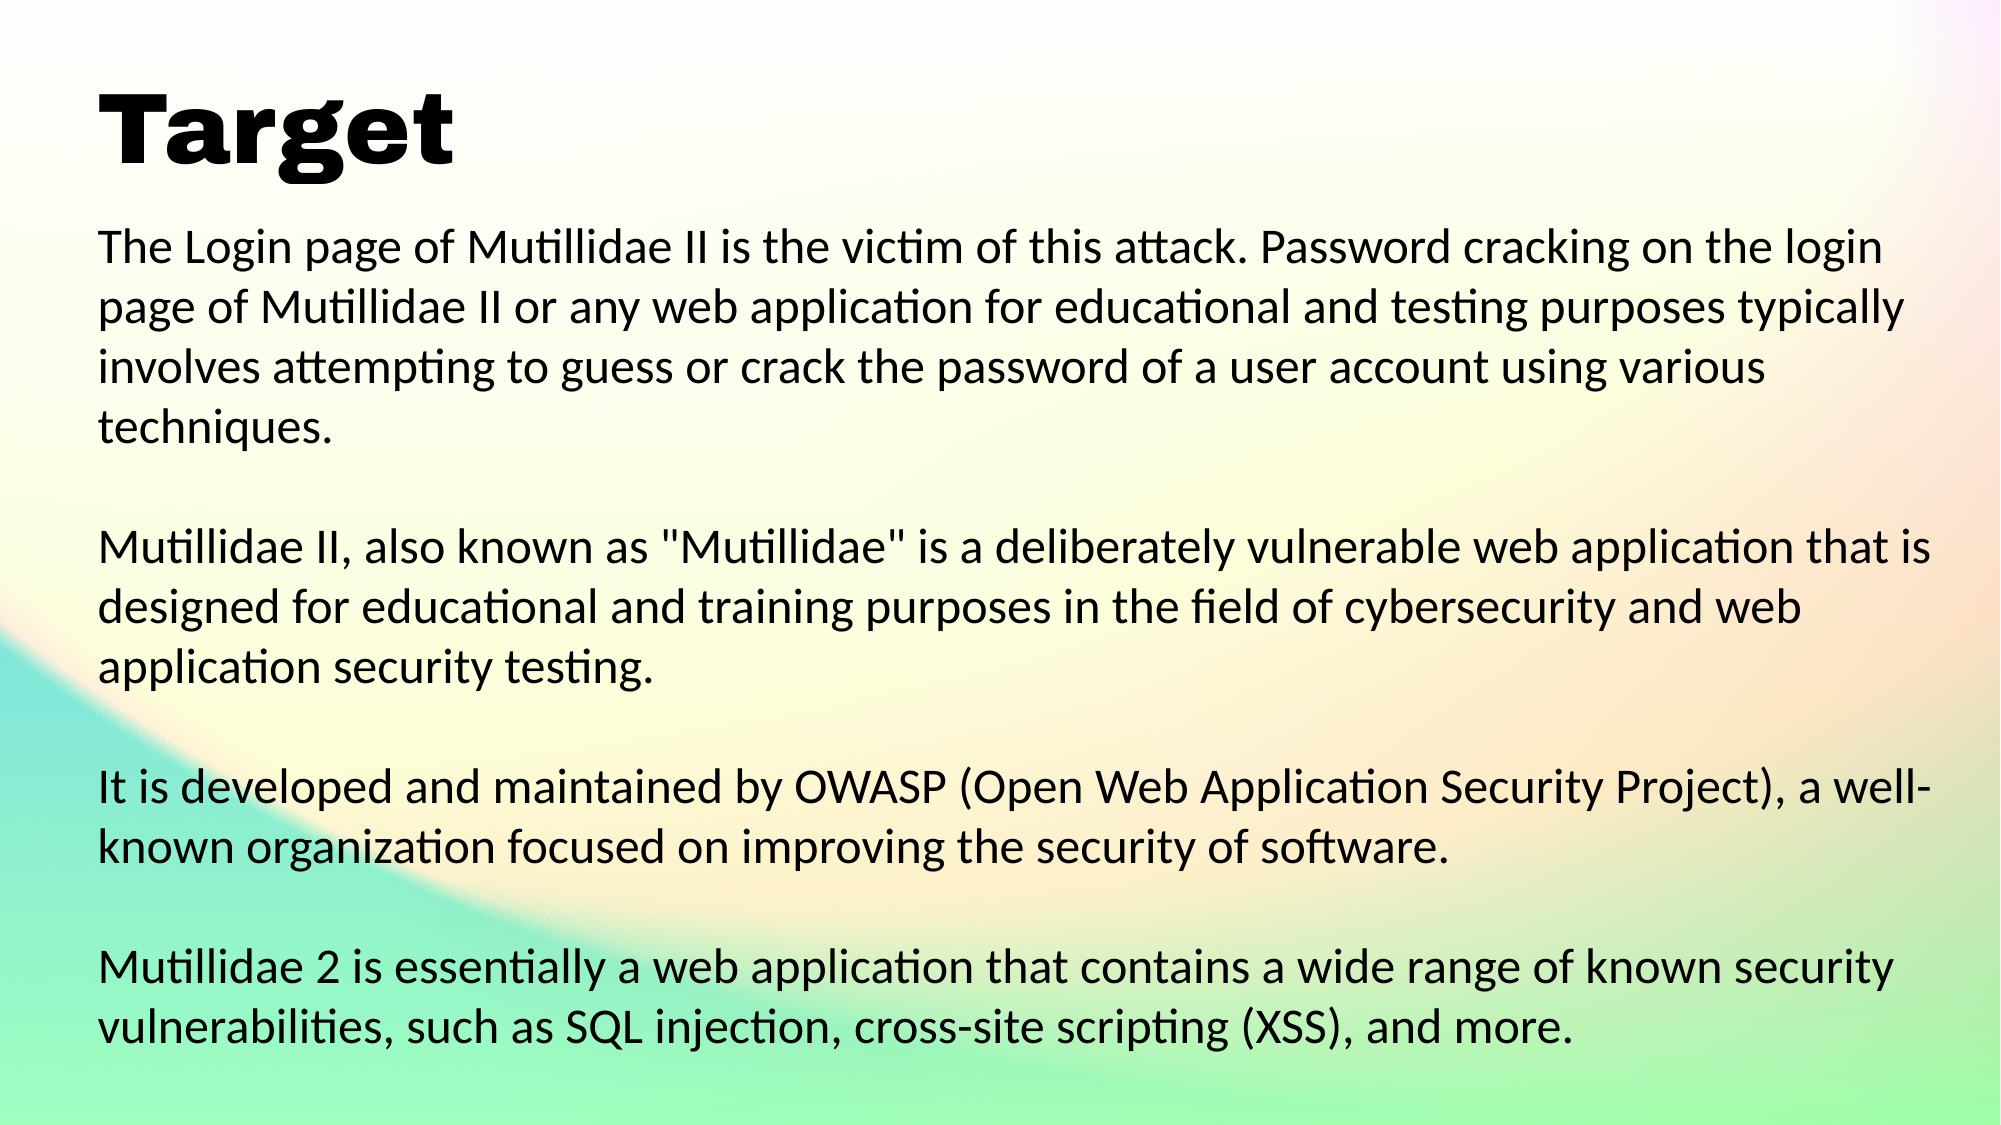

Target
The Login page of Mutillidae II is the victim of this attack. Password cracking on the login page of Mutillidae II or any web application for educational and testing purposes typically involves attempting to guess or crack the password of a user account using various techniques.

Mutillidae II, also known as "Mutillidae" is a deliberately vulnerable web application that is designed for educational and training purposes in the field of cybersecurity and web application security testing.

It is developed and maintained by OWASP (Open Web Application Security Project), a well-known organization focused on improving the security of software.

Mutillidae 2 is essentially a web application that contains a wide range of known security vulnerabilities, such as SQL injection, cross-site scripting (XSS), and more.